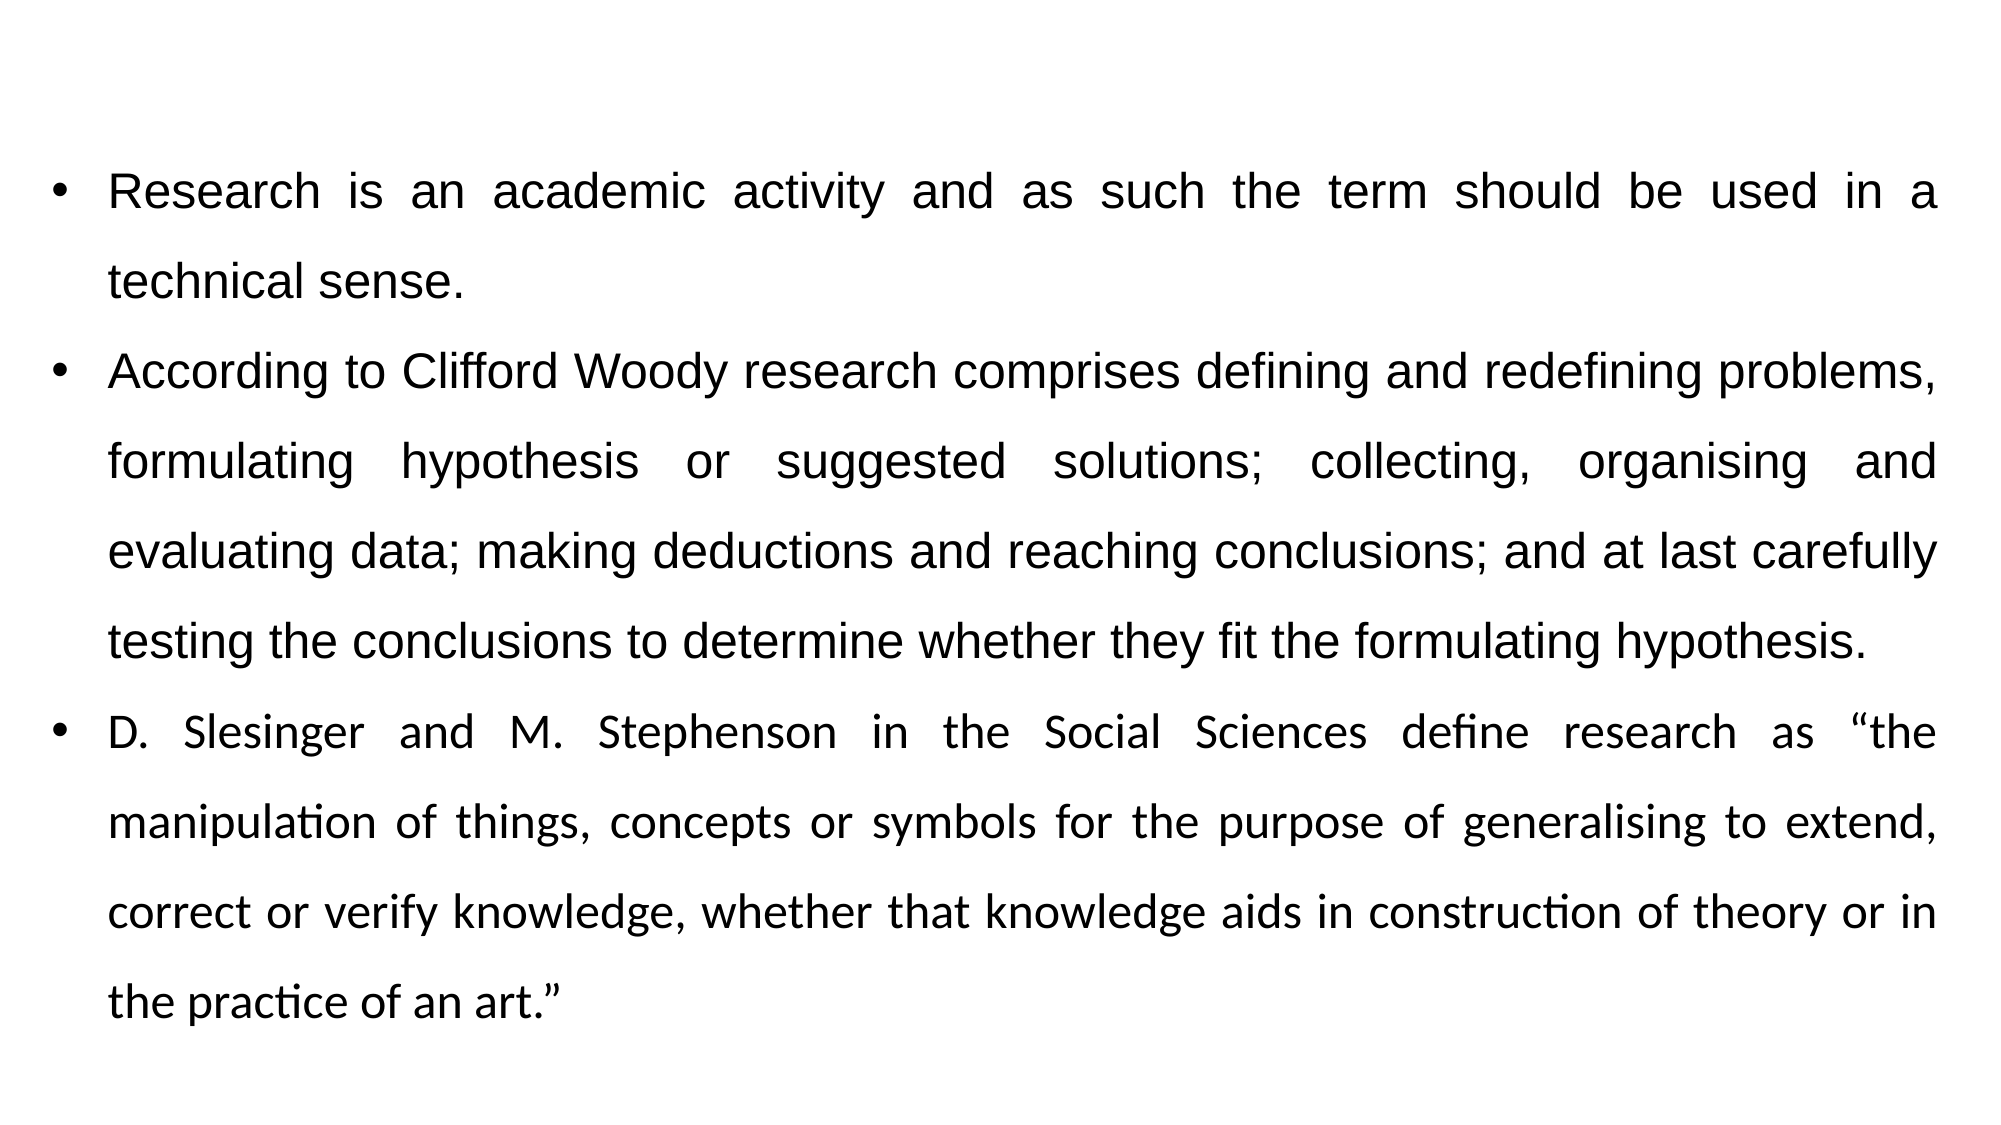

Research is an academic activity and as such the term should be used in a technical sense.
According to Clifford Woody research comprises defining and redefining problems, formulating hypothesis or suggested solutions; collecting, organising and evaluating data; making deductions and reaching conclusions; and at last carefully testing the conclusions to determine whether they fit the formulating hypothesis.
D. Slesinger and M. Stephenson in the Social Sciences define research as “the manipulation of things, concepts or symbols for the purpose of generalising to extend, correct or verify knowledge, whether that knowledge aids in construction of theory or in the practice of an art.”